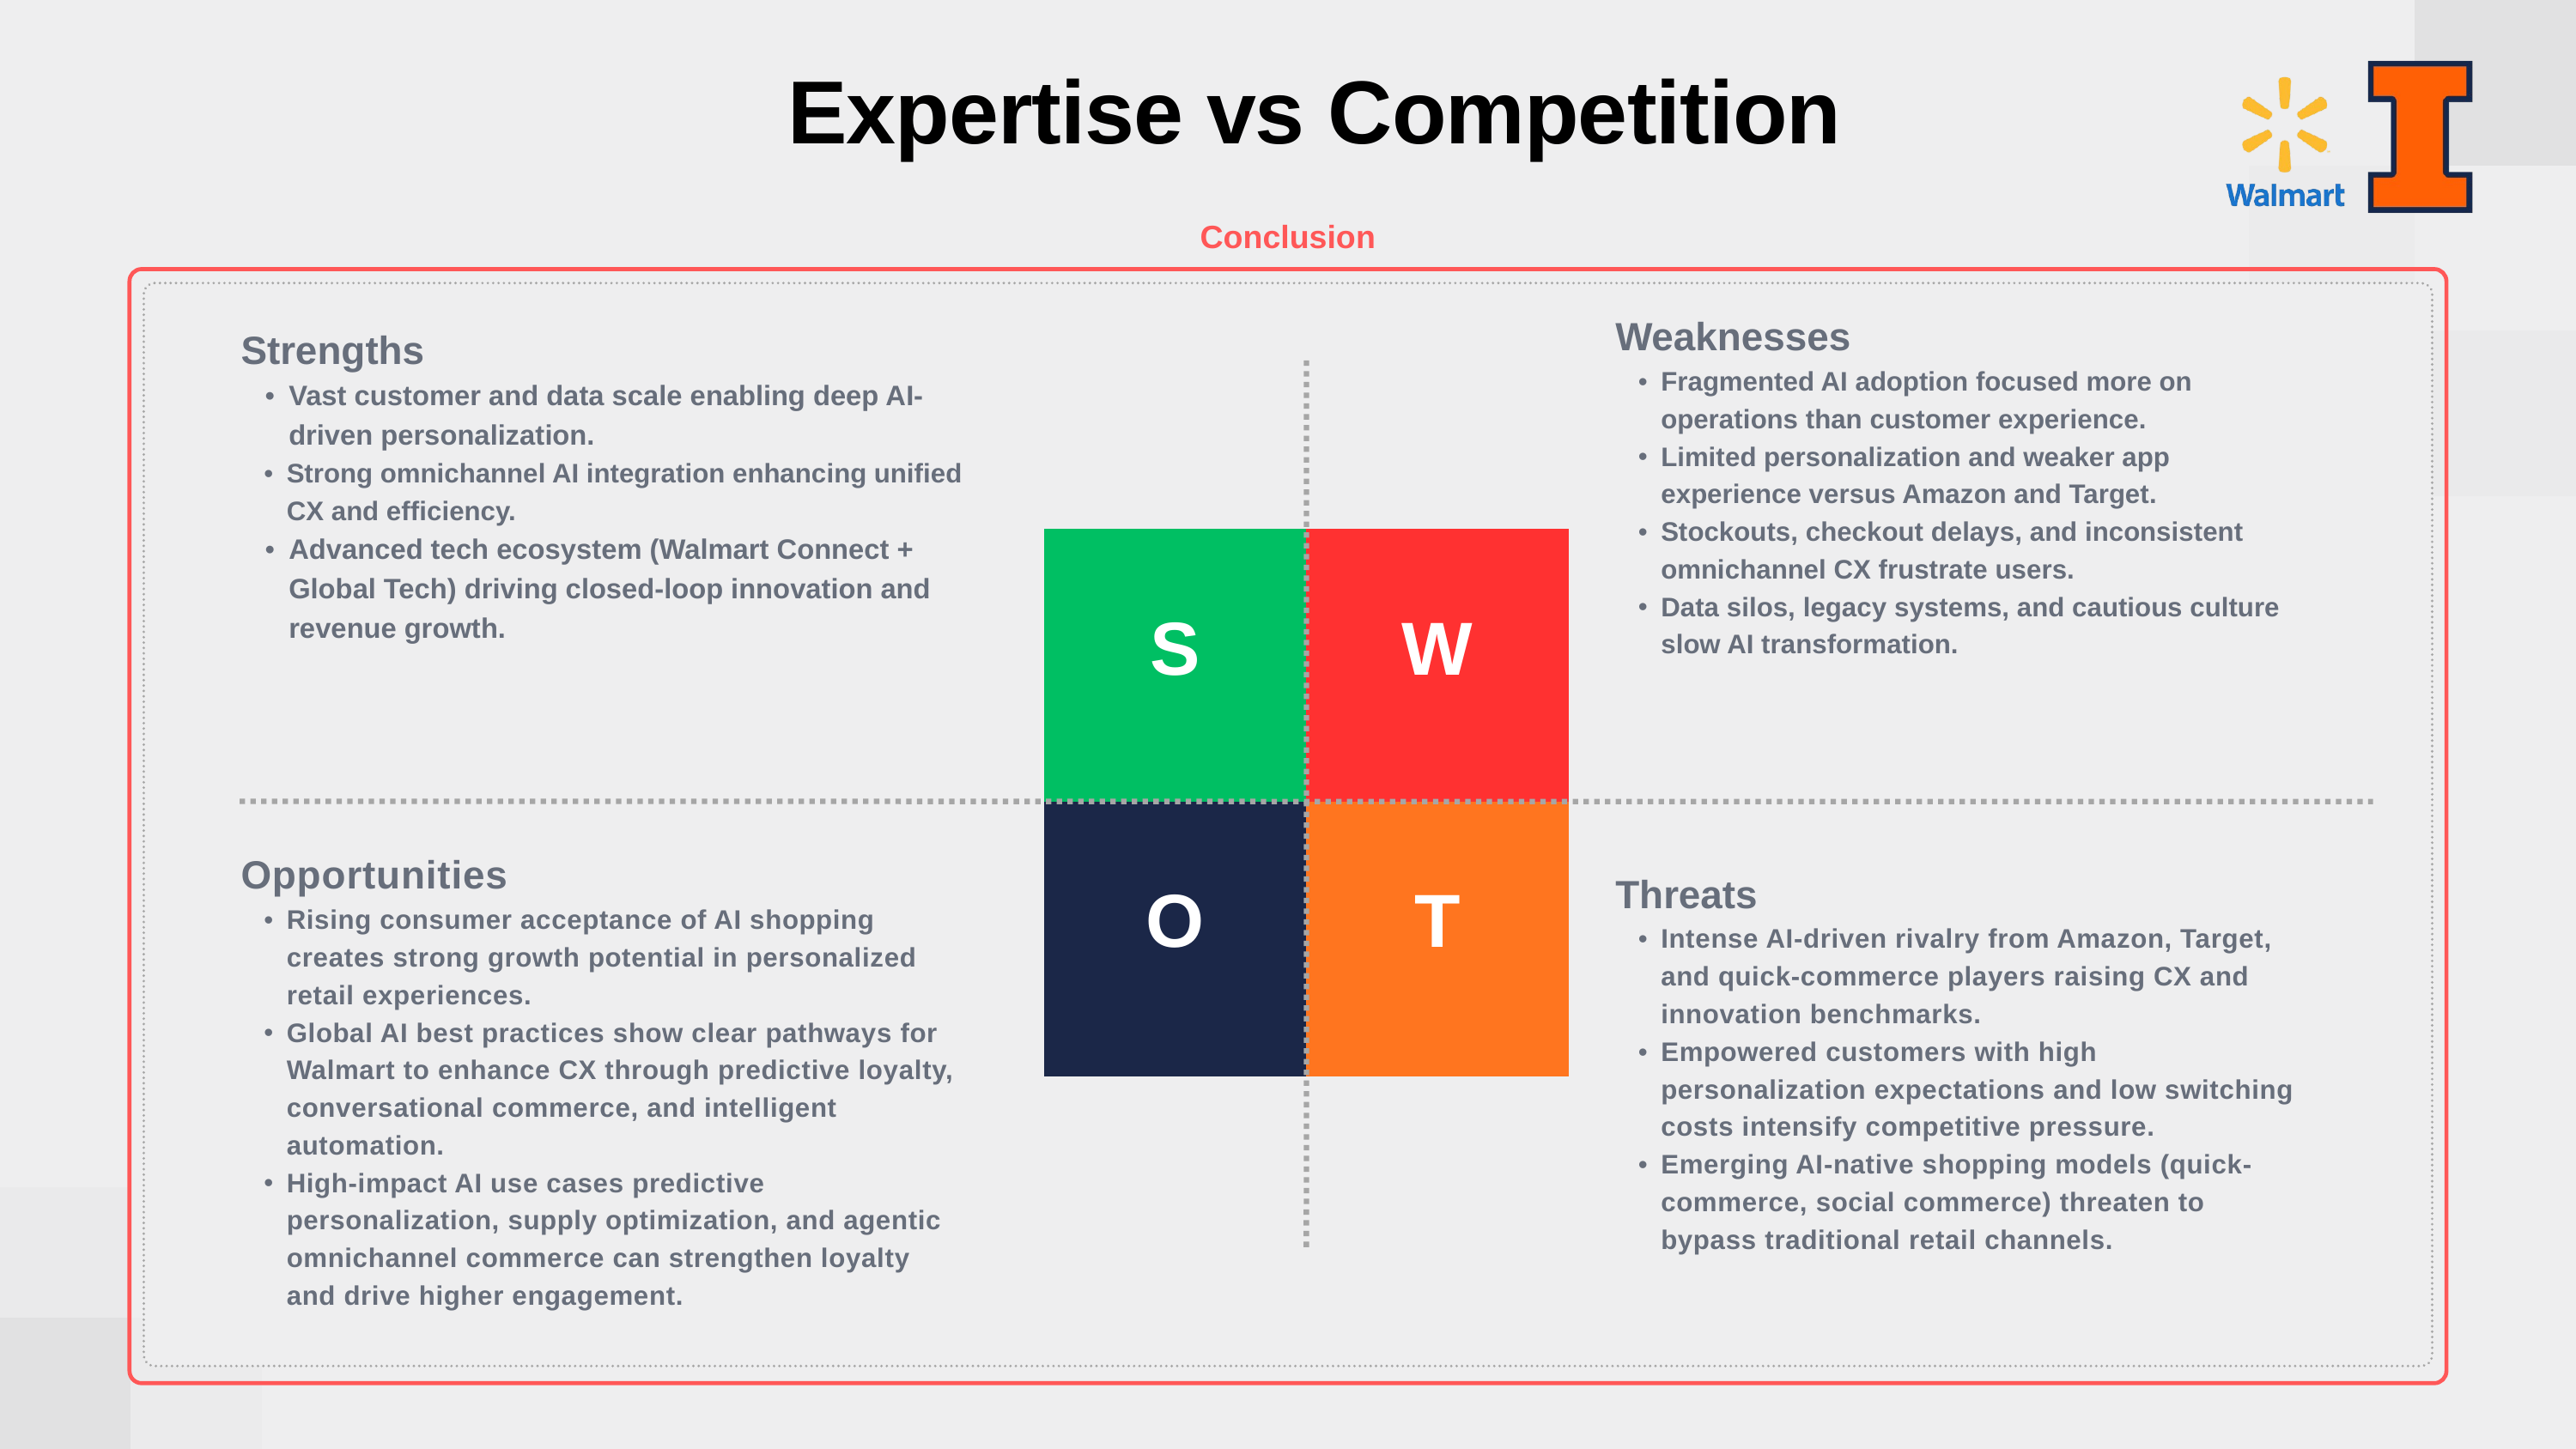

Expertise vs Competition
Conclusion

S

W

O

T
| Strengths Vast customer and data scale enabling deep AI-driven personalization. Strong omnichannel AI integration enhancing unified CX and efficiency. Advanced tech ecosystem (Walmart Connect + Global Tech) driving closed-loop innovation and revenue growth. |  | Weaknesses Fragmented AI adoption focused more on operations than customer experience. Limited personalization and weaker app experience versus Amazon and Target. Stockouts, checkout delays, and inconsistent omnichannel CX frustrate users. Data silos, legacy systems, and cautious culture slow AI transformation. |
| --- | --- | --- |
| Opportunities Rising consumer acceptance of AI shopping creates strong growth potential in personalized retail experiences. Global AI best practices show clear pathways for Walmart to enhance CX through predictive loyalty, conversational commerce, and intelligent automation. High-impact AI use cases predictive personalization, supply optimization, and agentic omnichannel commerce can strengthen loyalty and drive higher engagement. |  | Threats Intense AI-driven rivalry from Amazon, Target, and quick-commerce players raising CX and innovation benchmarks. Empowered customers with high personalization expectations and low switching costs intensify competitive pressure. Emerging AI-native shopping models (quick-commerce, social commerce) threaten to bypass traditional retail channels. |